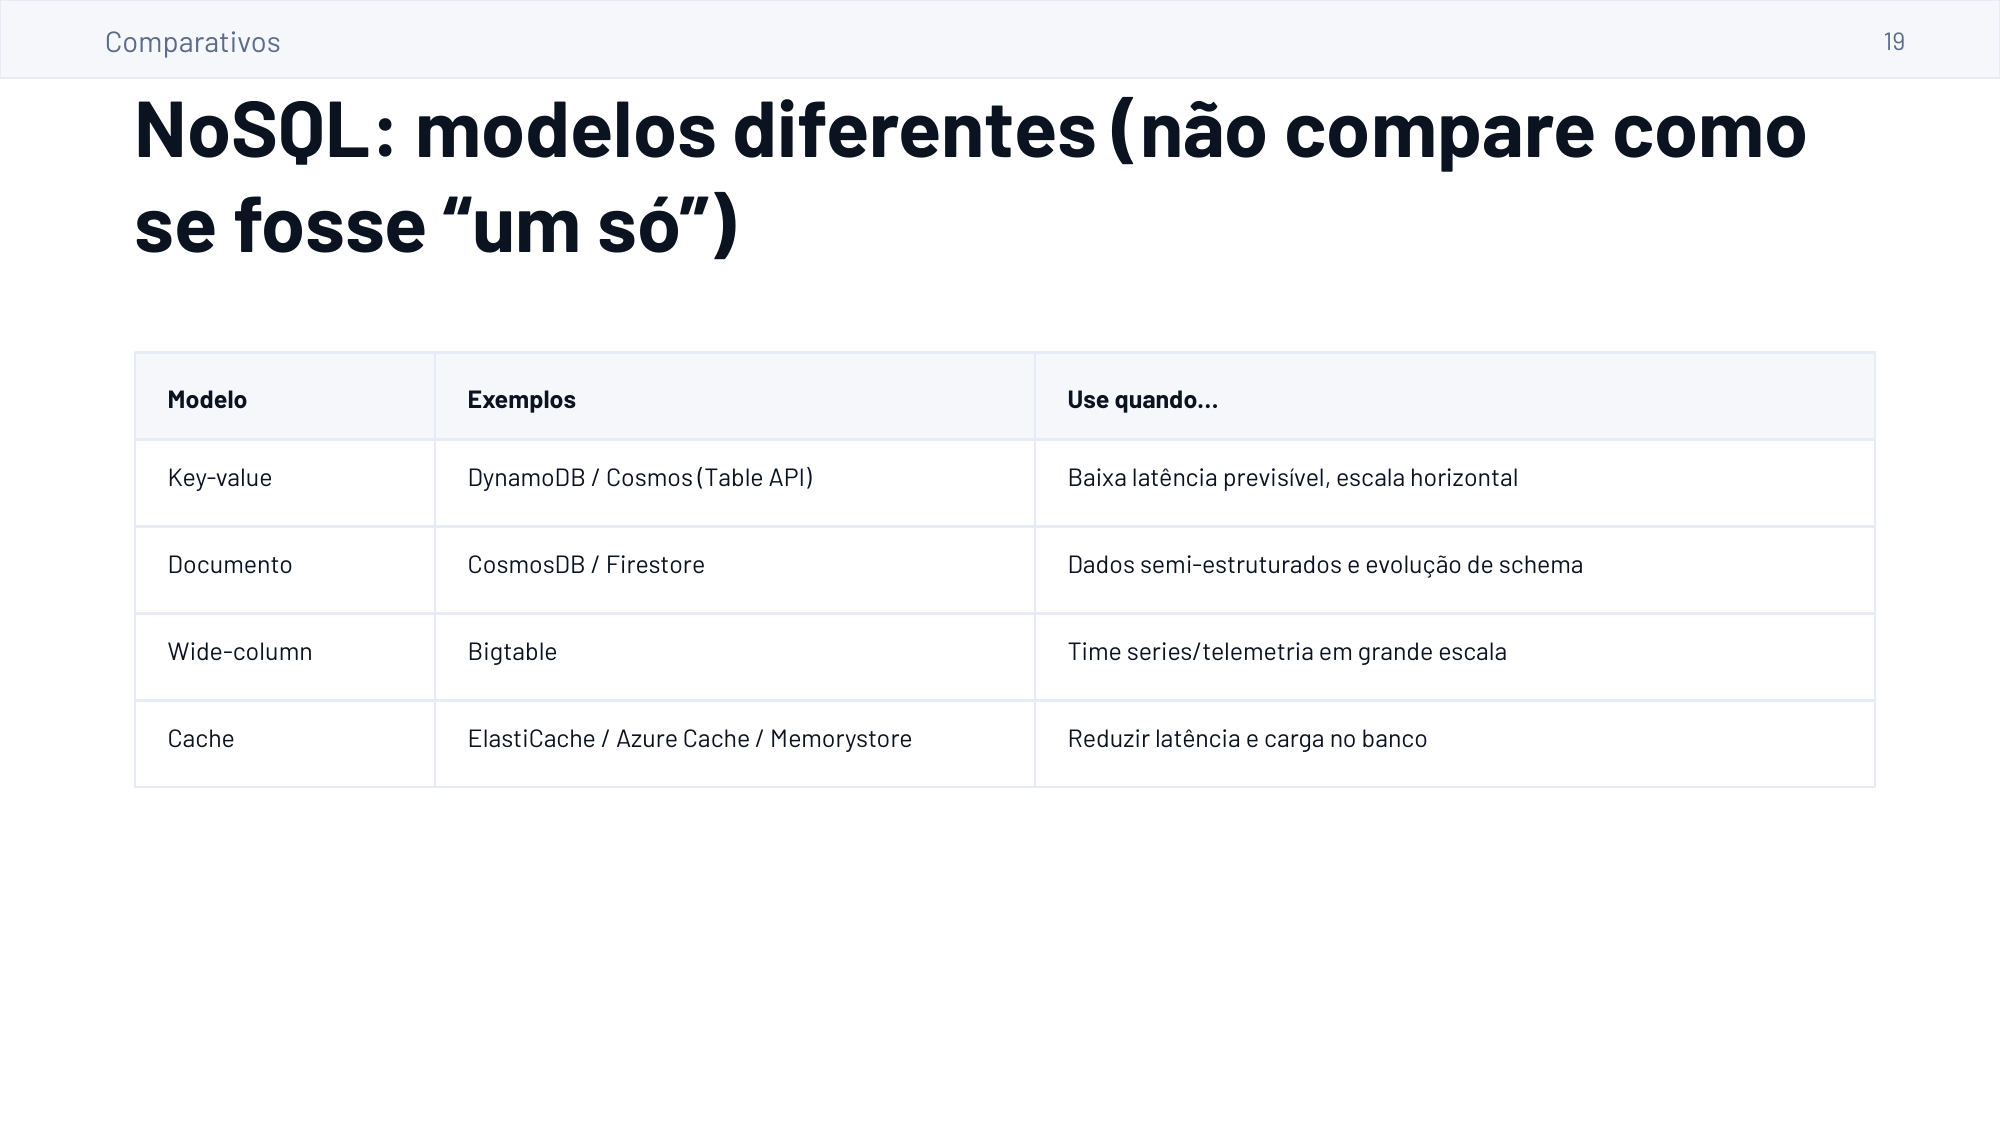

Comparativos
19
NoSQL: modelos diferentes (não compare como se fosse “um só”)

Modelo
Exemplos
Use quando…

Key-value
DynamoDB / Cosmos (Table API)
Baixa latência previsível, escala horizontal

Documento
CosmosDB / Firestore
Dados semi-estruturados e evolução de schema

Wide-column
Bigtable
Time series/telemetria em grande escala

Cache
ElastiCache / Azure Cache / Memorystore
Reduzir latência e carga no banco